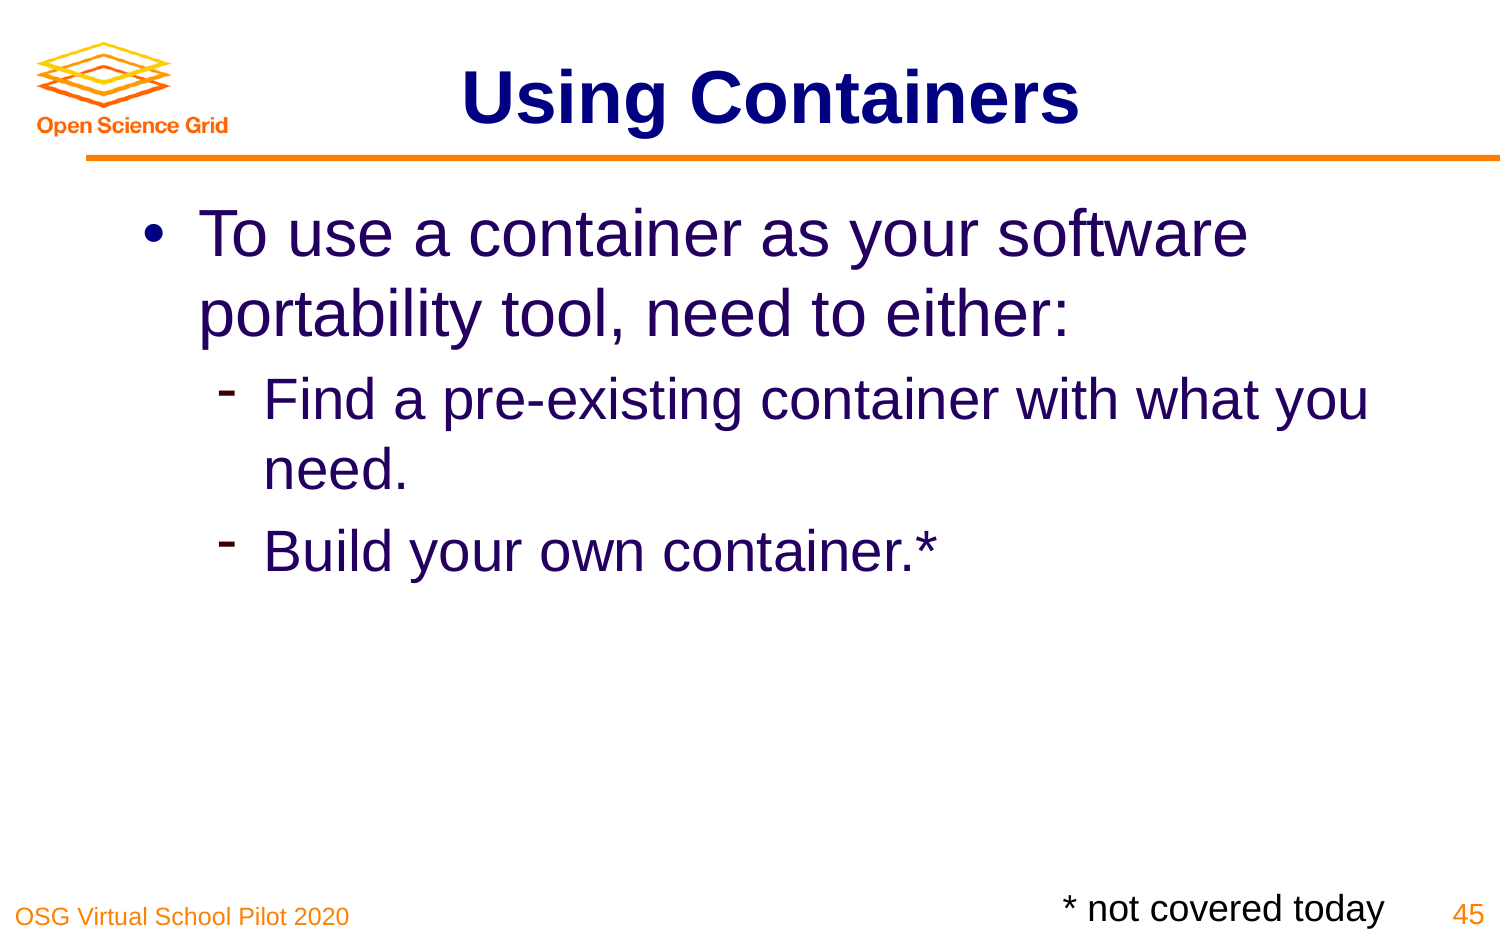

# Using Containers
To use a container as your software portability tool, need to either:
Find a pre-existing container with what you need.
Build your own container.*
45
* not covered today